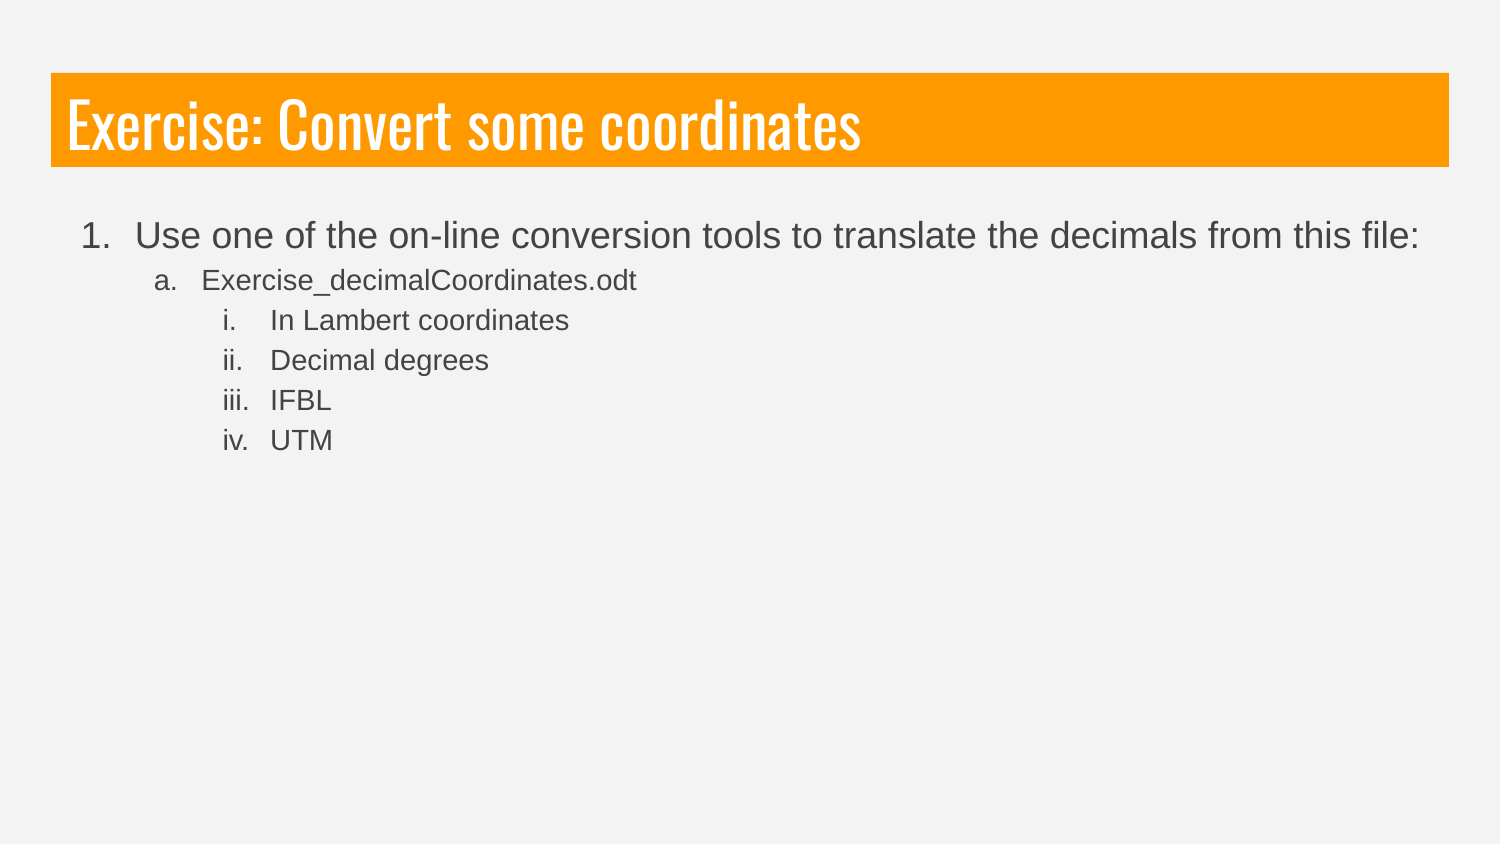

# Exercise: Convert some coordinates
Use one of the on-line conversion tools to translate the decimals from this file:
Exercise_decimalCoordinates.odt
In Lambert coordinates
Decimal degrees
IFBL
UTM